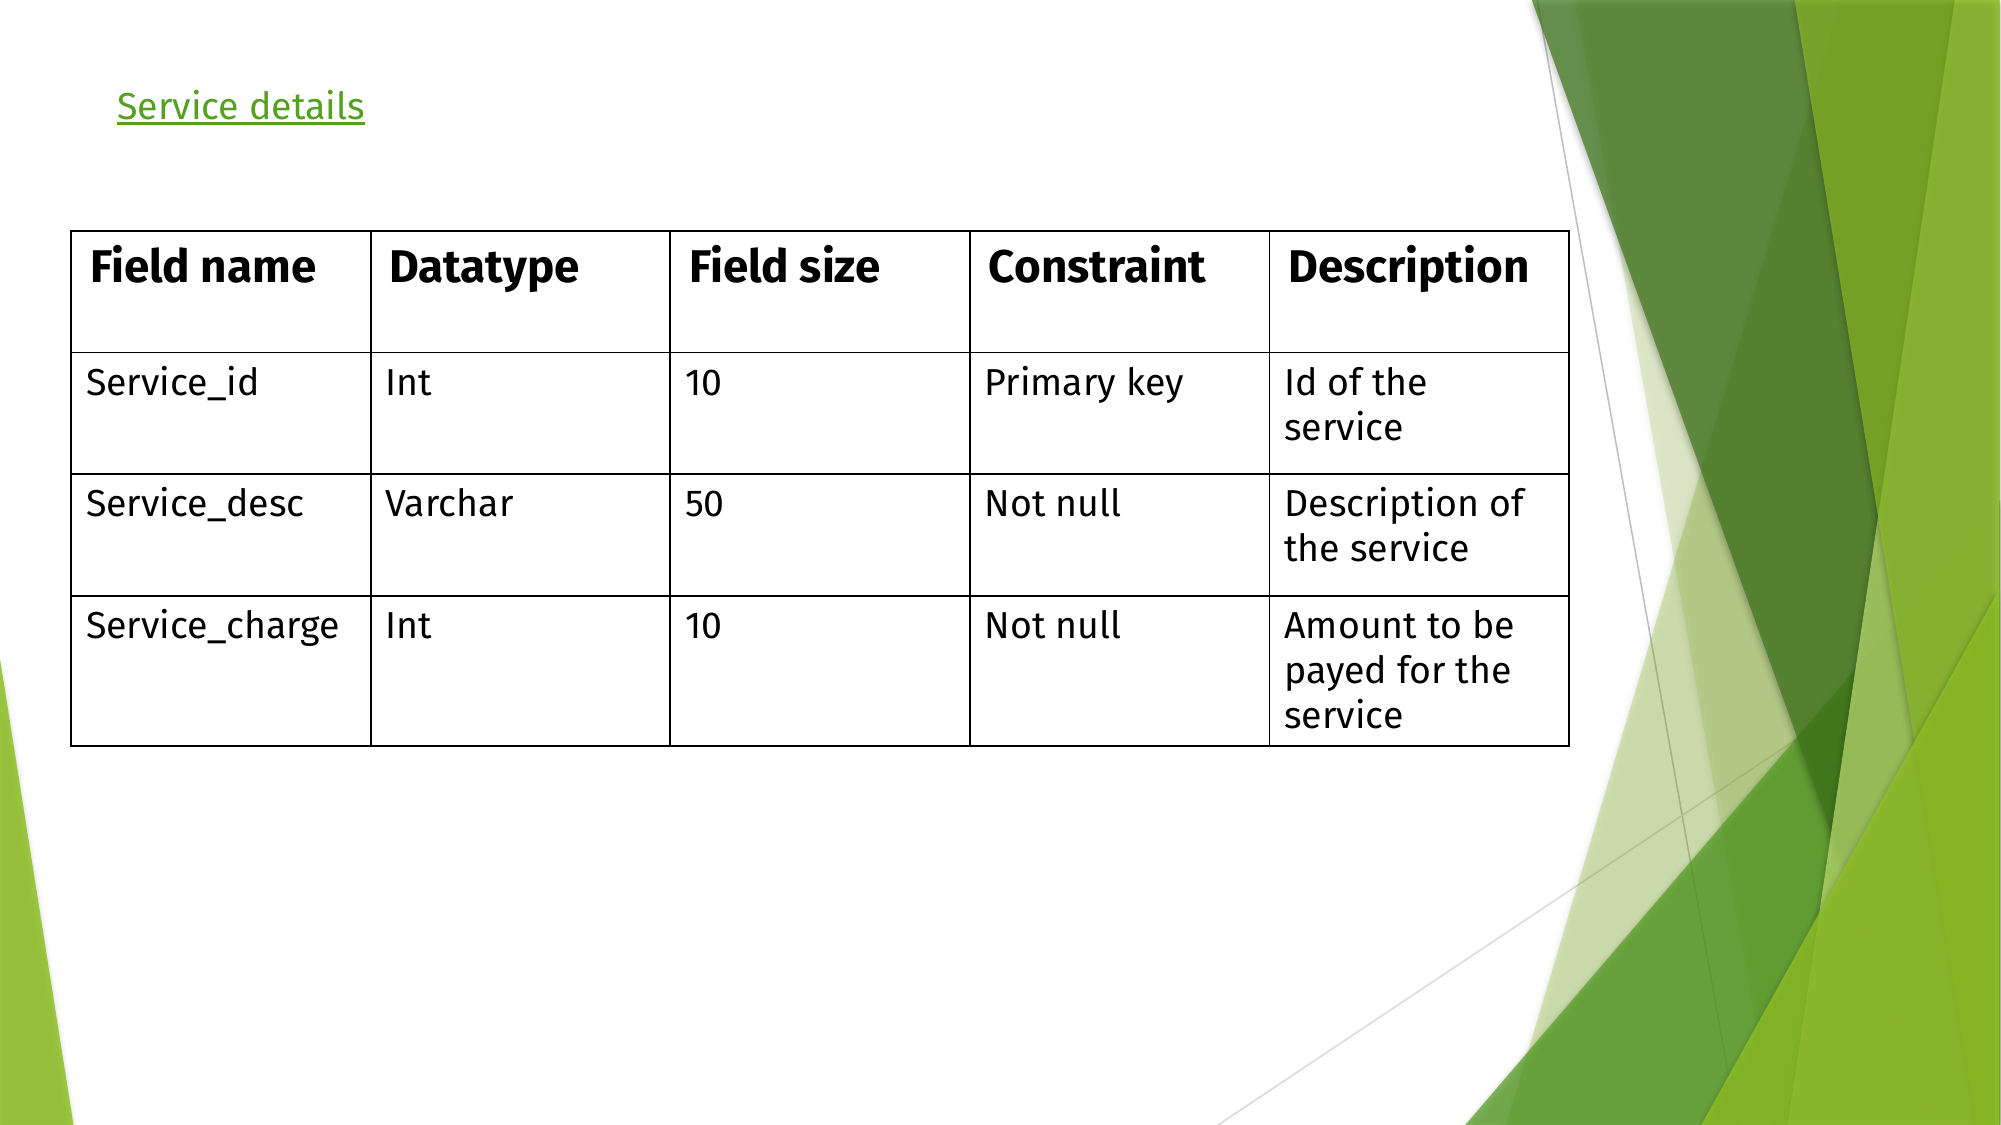

Service details
| Field name | Datatype | Field size | Constraint | Description |
| --- | --- | --- | --- | --- |
| Service\_id | Int | 10 | Primary key | Id of the service |
| Service\_desc | Varchar | 50 | Not null | Description of the service |
| Service\_charge | Int | 10 | Not null | Amount to be payed for the service |